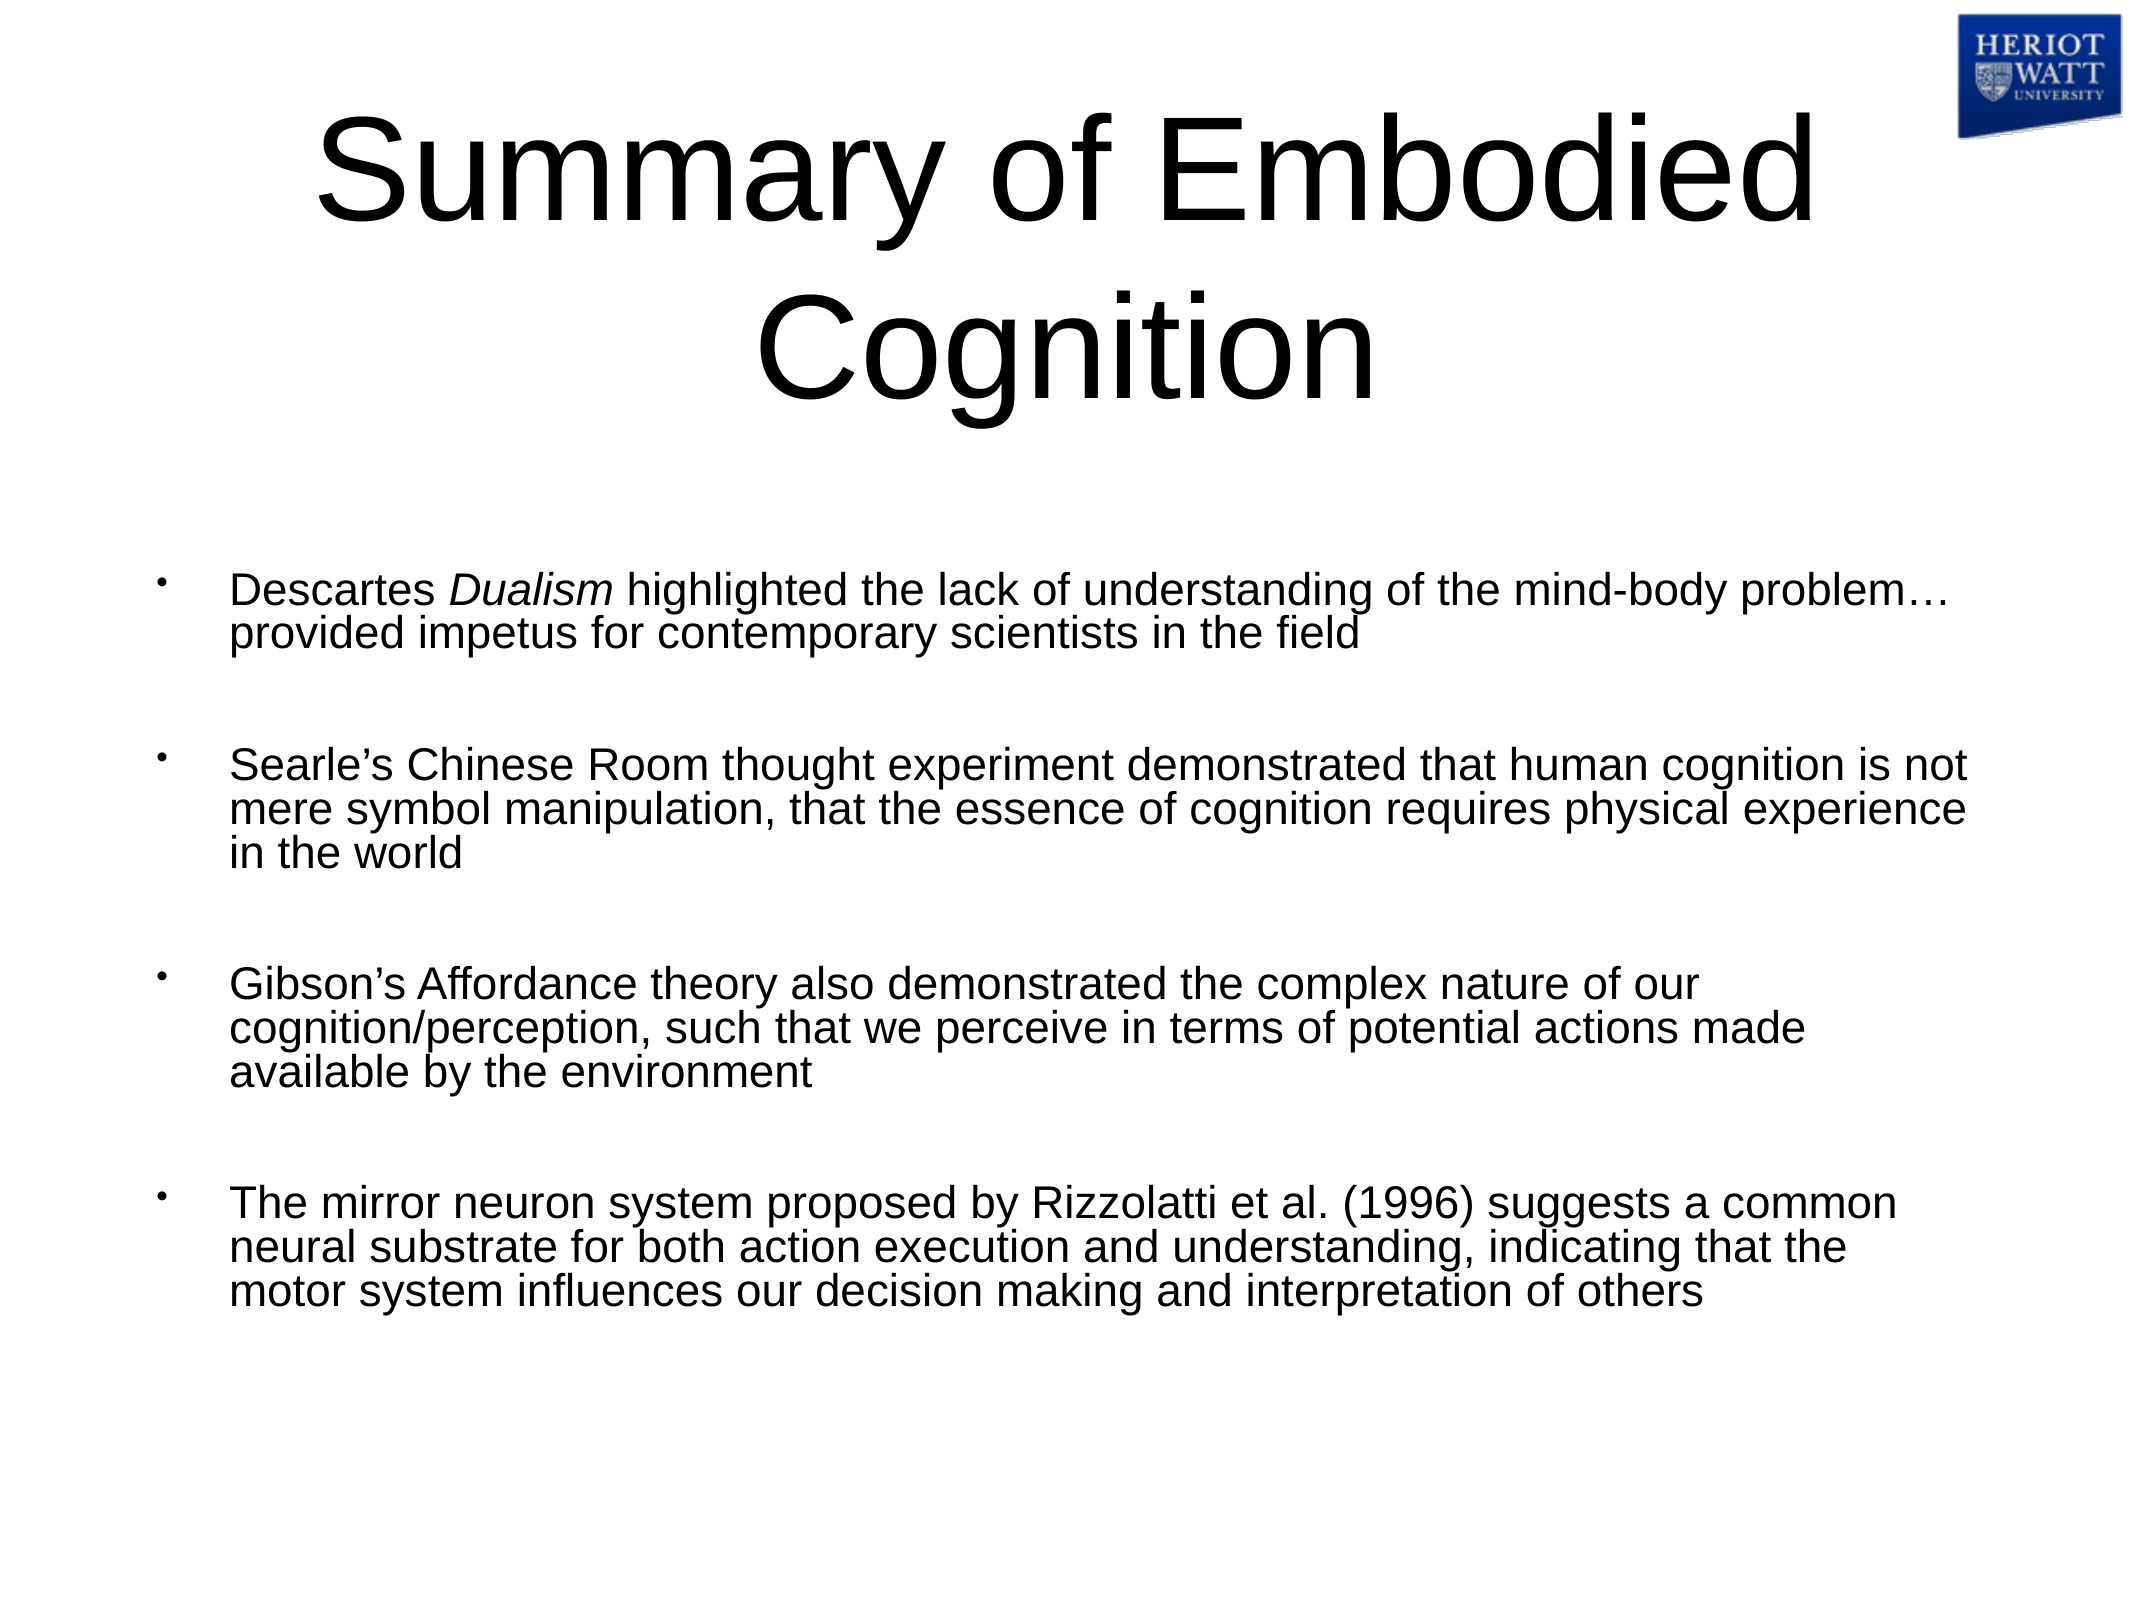

# Summary of Embodied Cognition
Descartes Dualism highlighted the lack of understanding of the mind-body problem…provided impetus for contemporary scientists in the field
Searle’s Chinese Room thought experiment demonstrated that human cognition is not mere symbol manipulation, that the essence of cognition requires physical experience in the world
Gibson’s Affordance theory also demonstrated the complex nature of our cognition/perception, such that we perceive in terms of potential actions made available by the environment
The mirror neuron system proposed by Rizzolatti et al. (1996) suggests a common neural substrate for both action execution and understanding, indicating that the motor system influences our decision making and interpretation of others